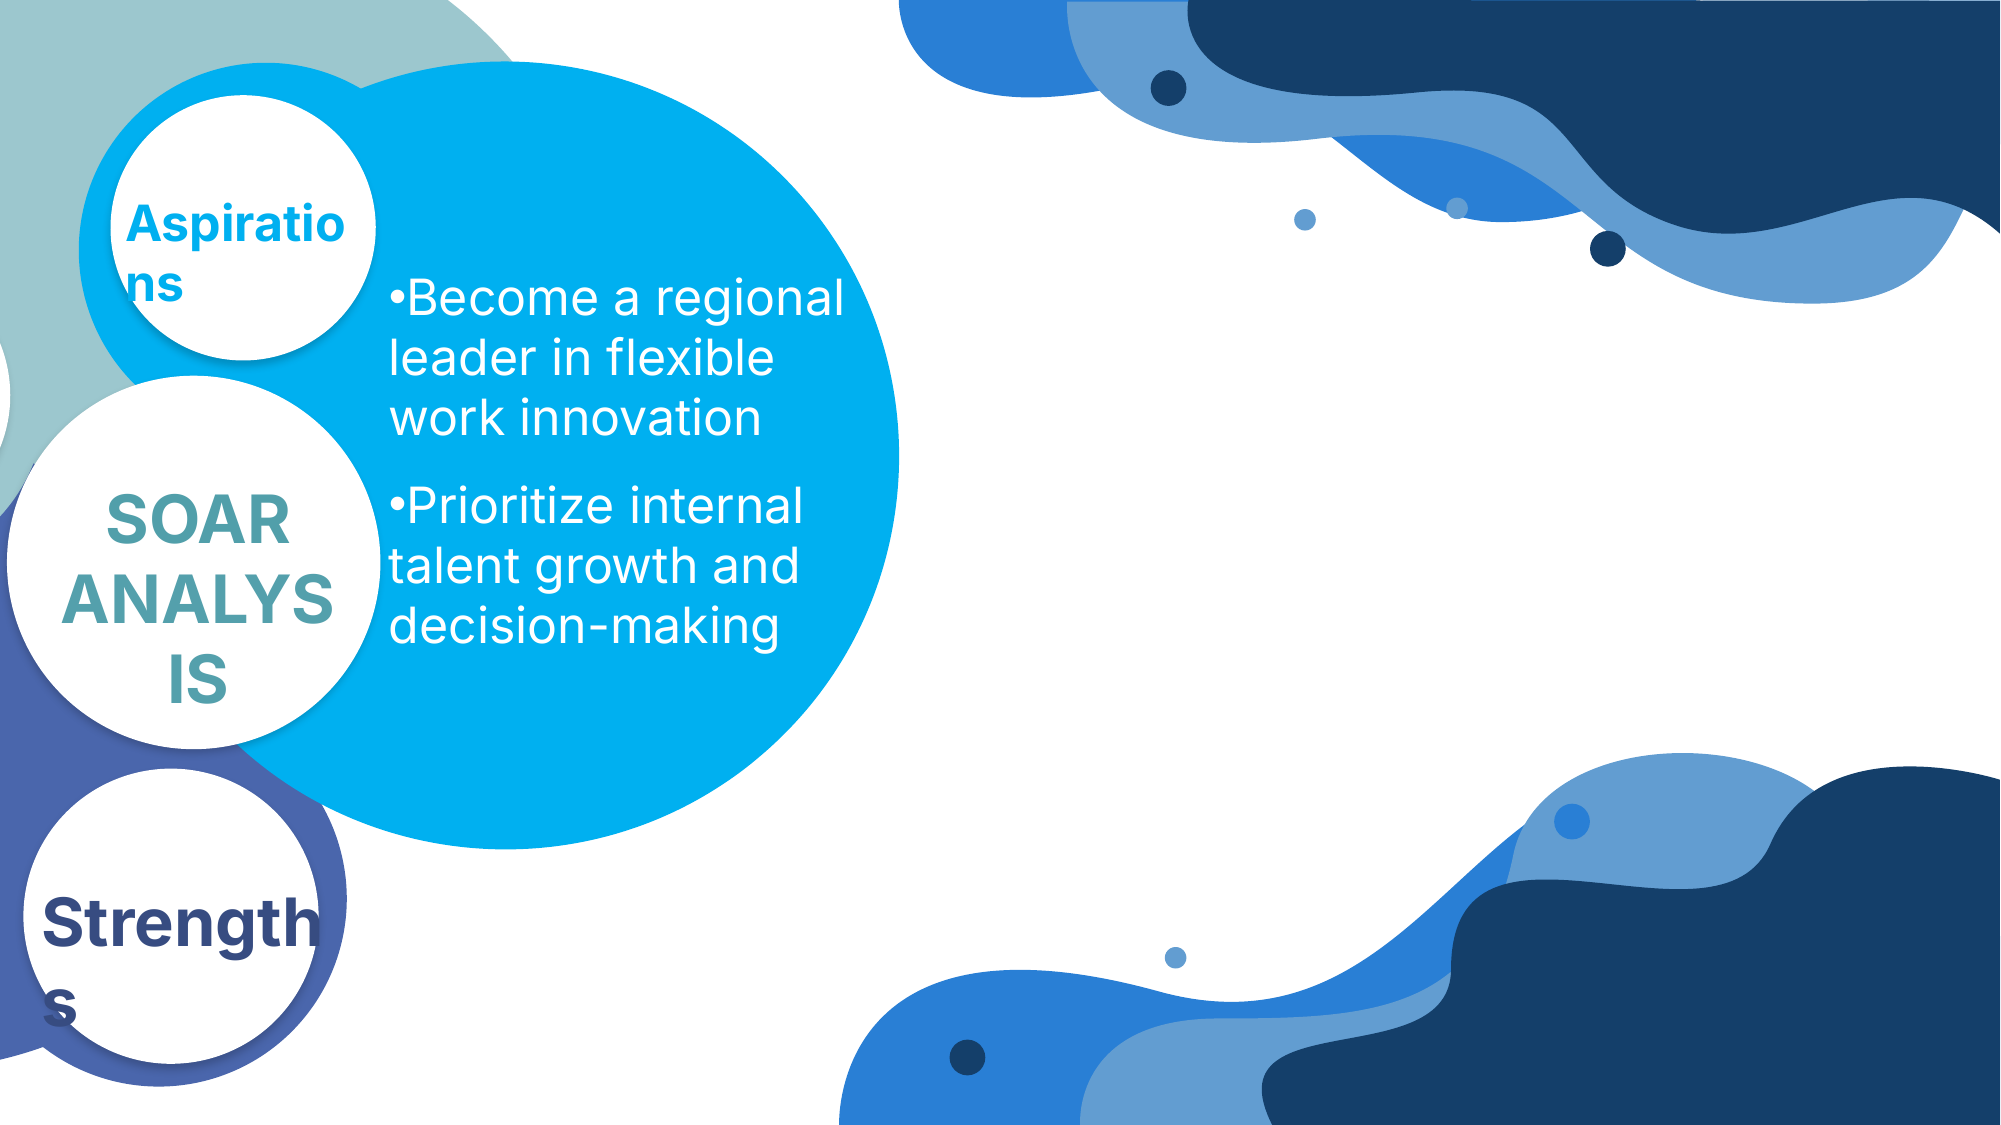

Aspirations
Become a regional leader in flexible work innovation
Prioritize internal talent growth and decision-making

Opportunities

SOAR ANALYSIS

Results
Strengths